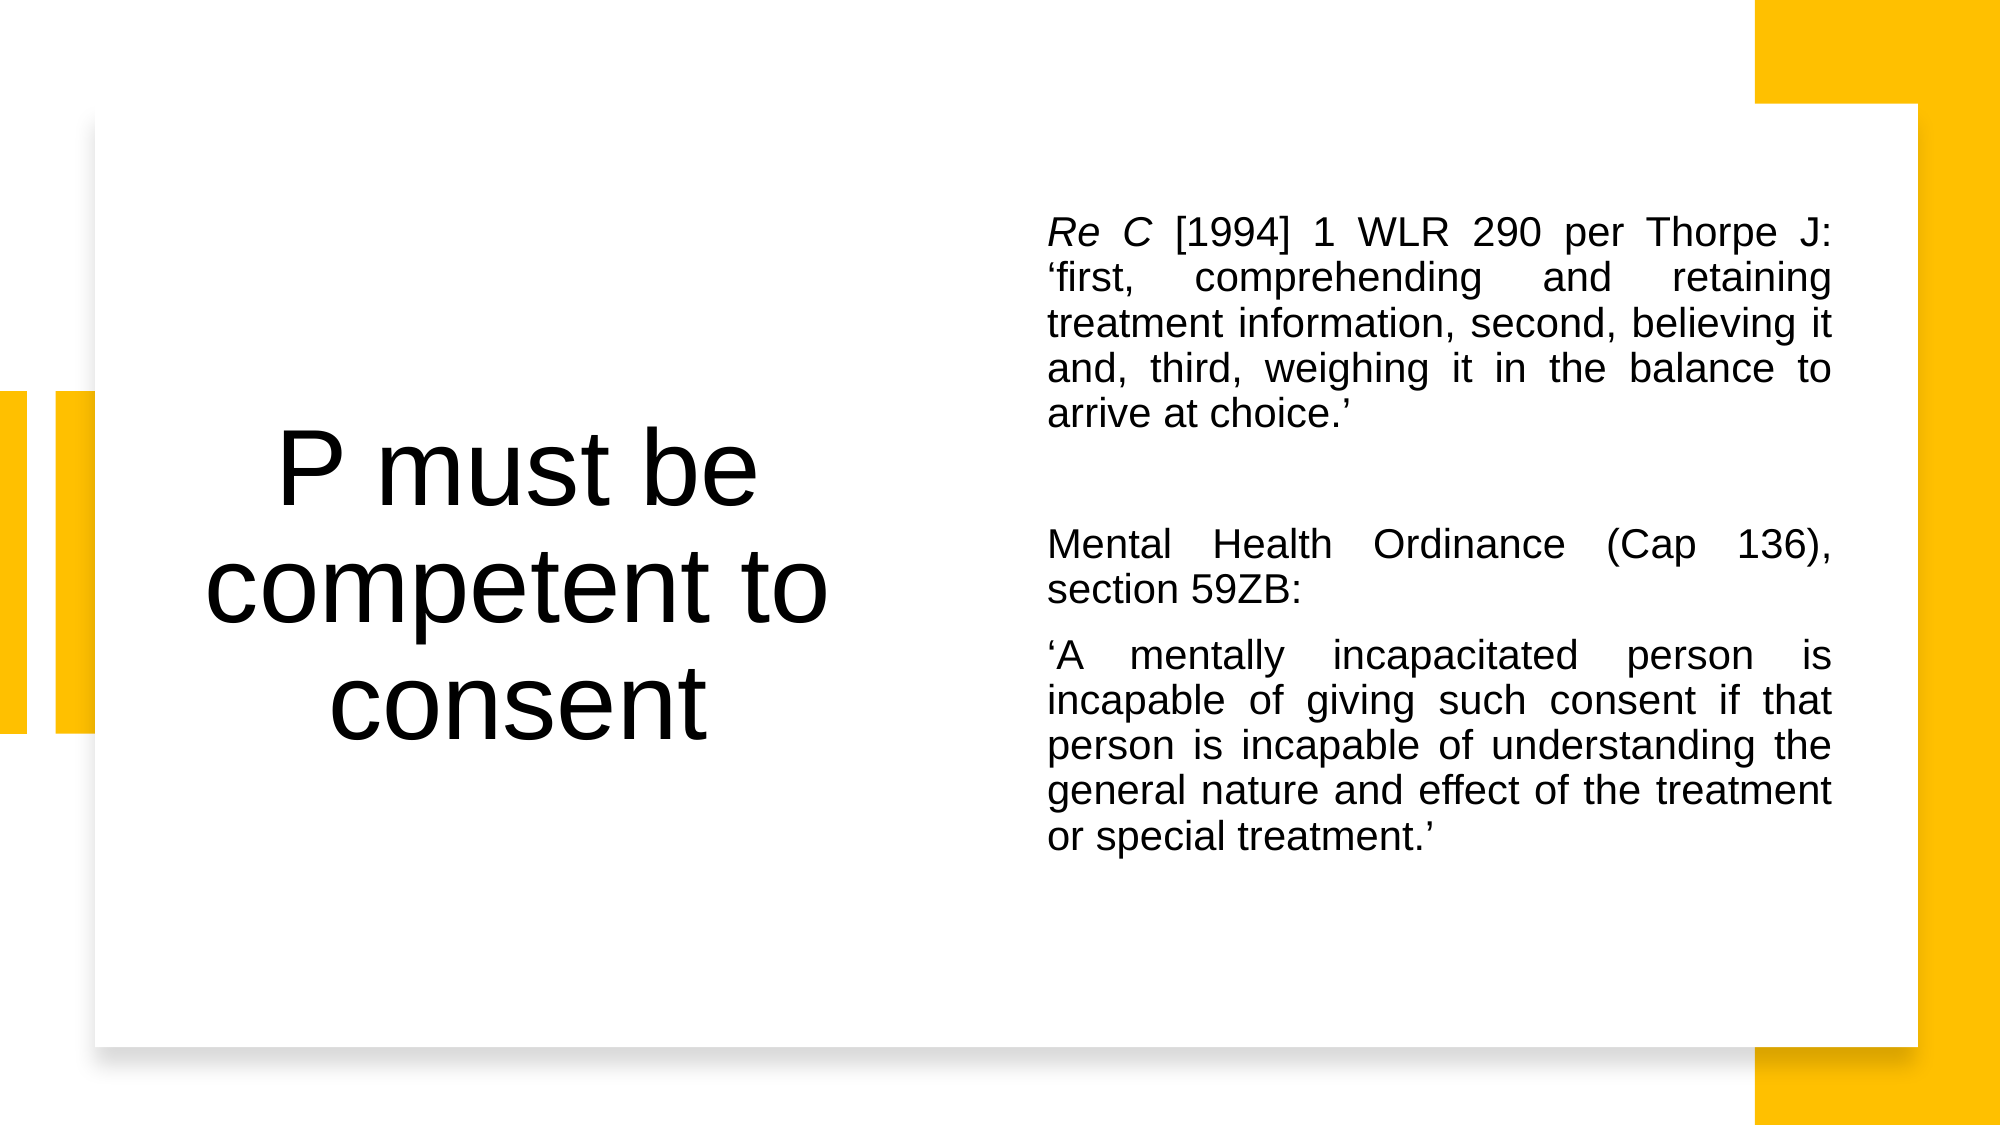

# P must be competent to consent
Re C [1994] 1 WLR 290 per Thorpe J: ‘first, comprehending and retaining treatment information, second, believing it and, third, weighing it in the balance to arrive at choice.’

Mental Health Ordinance (Cap 136), section 59ZB:
‘A mentally incapacitated person is incapable of giving such consent if that person is incapable of understanding the general nature and effect of the treatment or special treatment.’